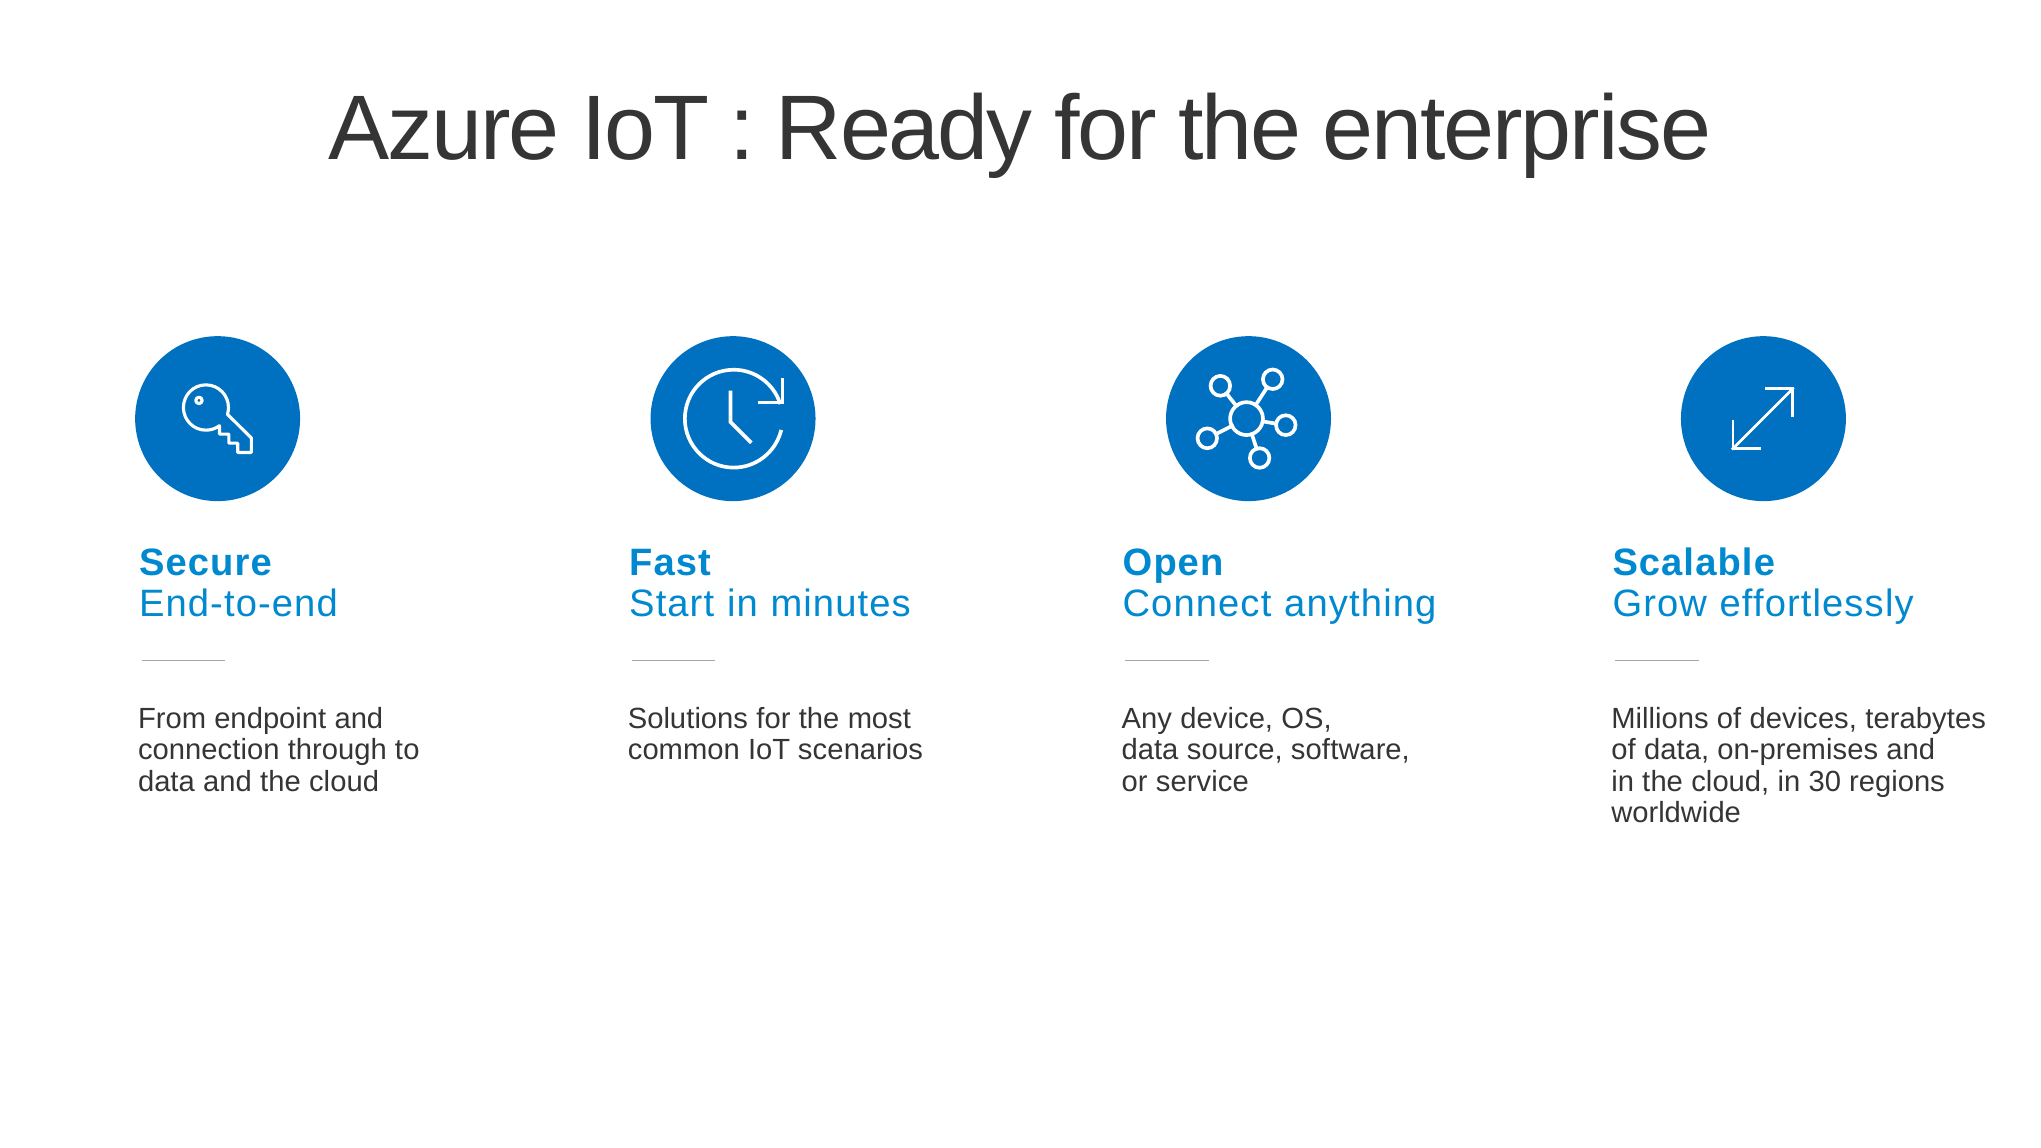

Azure IoT : Ready for the enterprise

Secure
End-to-end
Fast
Start in minutes
Open
Connect anything
Scalable
Grow effortlessly
Any device, OS,
data source, software, or service
Millions of devices, terabytes of data, on-premises and
in the cloud, in 30 regions worldwide
From endpoint and connection through to data and the cloud
Solutions for the most common IoT scenarios